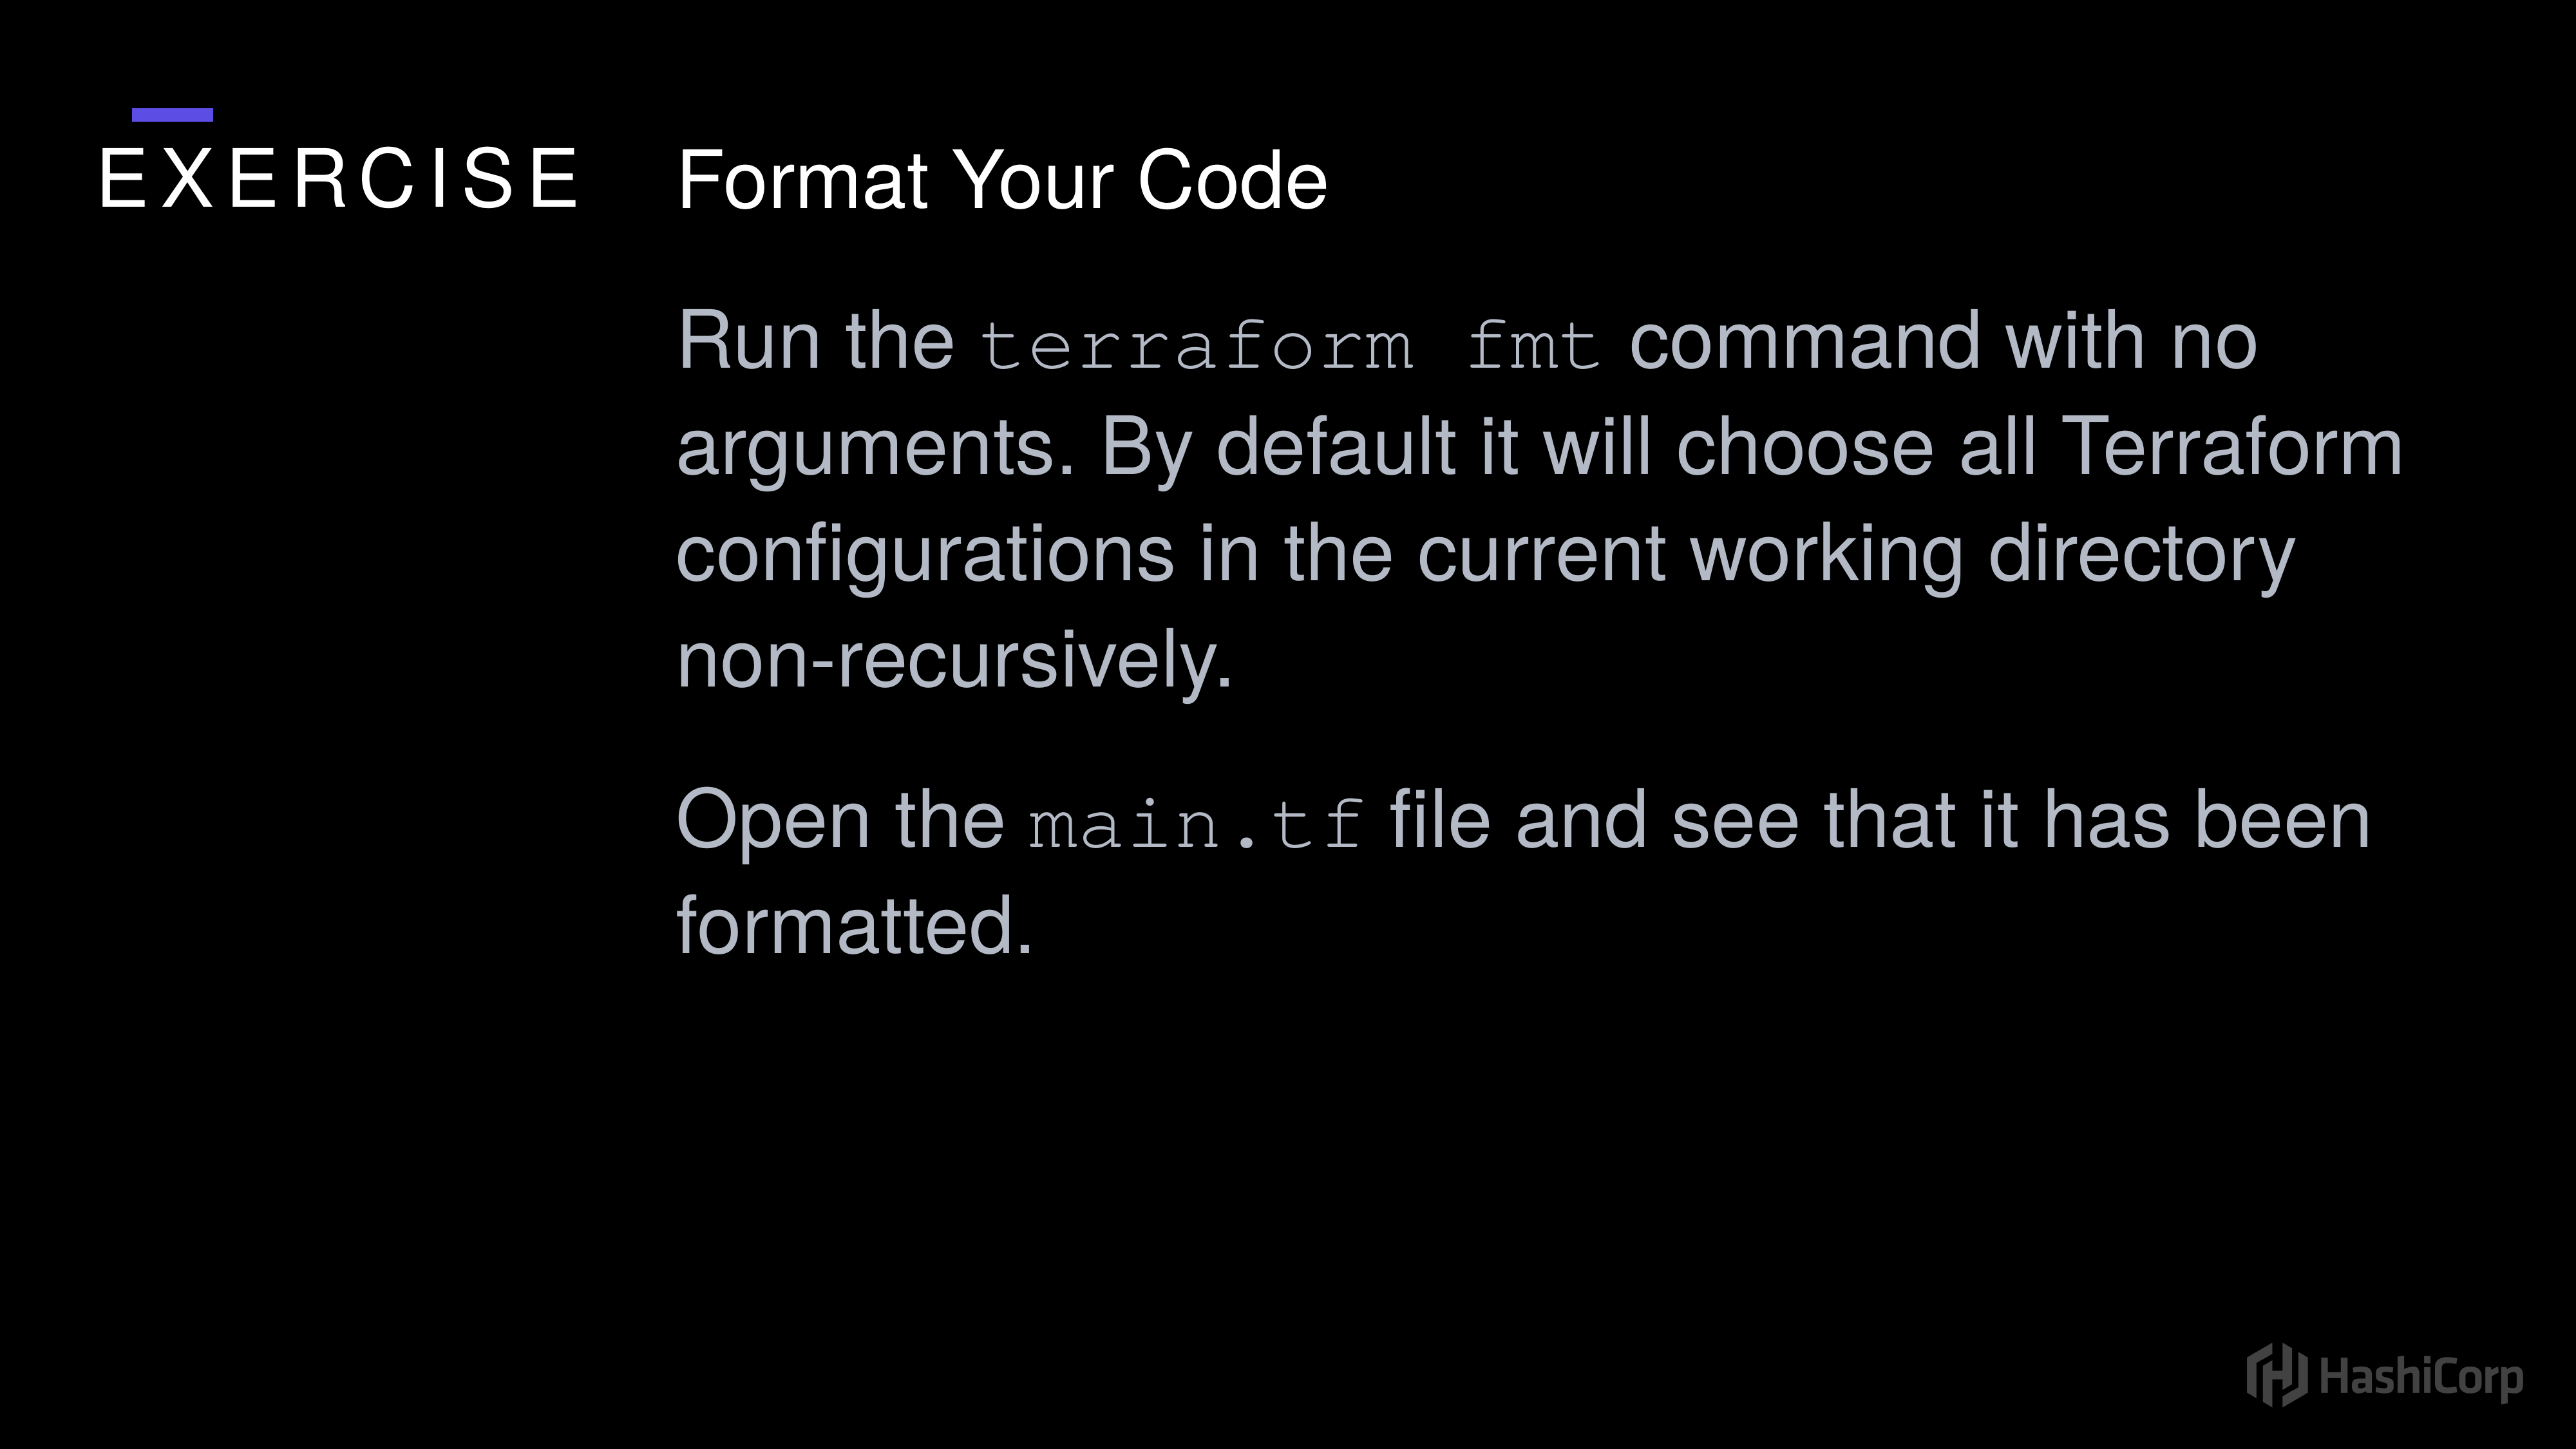

Format Your Code
Run the terraform fmt command with no arguments. By default it will choose all Terraform configurations in the current working directory non-recursively.
Open the main.tf file and see that it has been formatted.
90